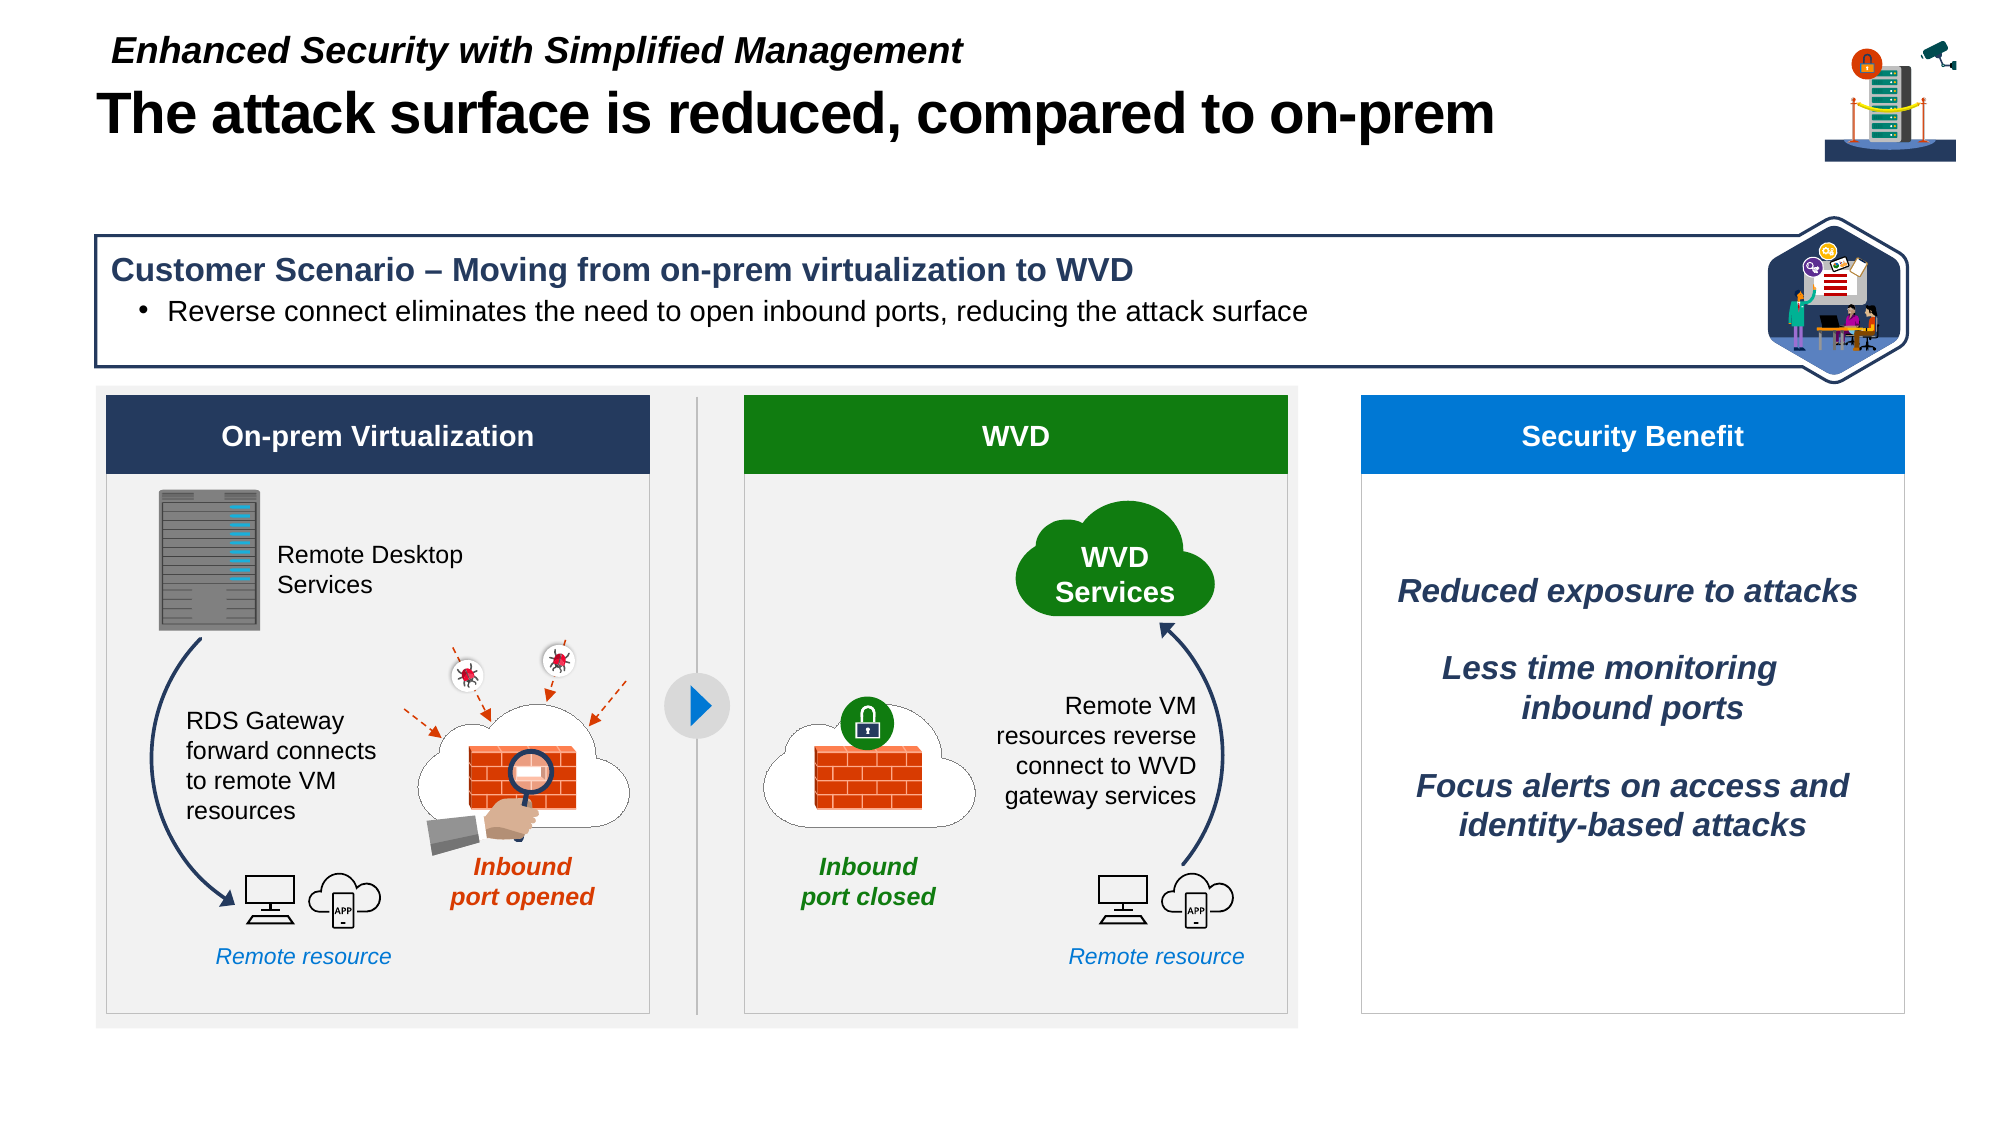

Enhanced Security with Simplified Management

# The attack surface is reduced, compared to on-prem
Customer Scenario – Moving from on-prem virtualization to WVD
Reverse connect eliminates the need to open inbound ports, reducing the attack surface

On-prem Virtualization
WVD
Security Benefit

Reduced exposure to attacks
Less time monitoring      inbound ports
Focus alerts on access and identity-based attacks

WVD Services
Remote Desktop Services

Inbound
port opened

Remote VM resources reverse connect to WVD gateway services

Inbound
port closed
RDS Gateway forward connects to remote VM resources

Remote resource

Remote resource